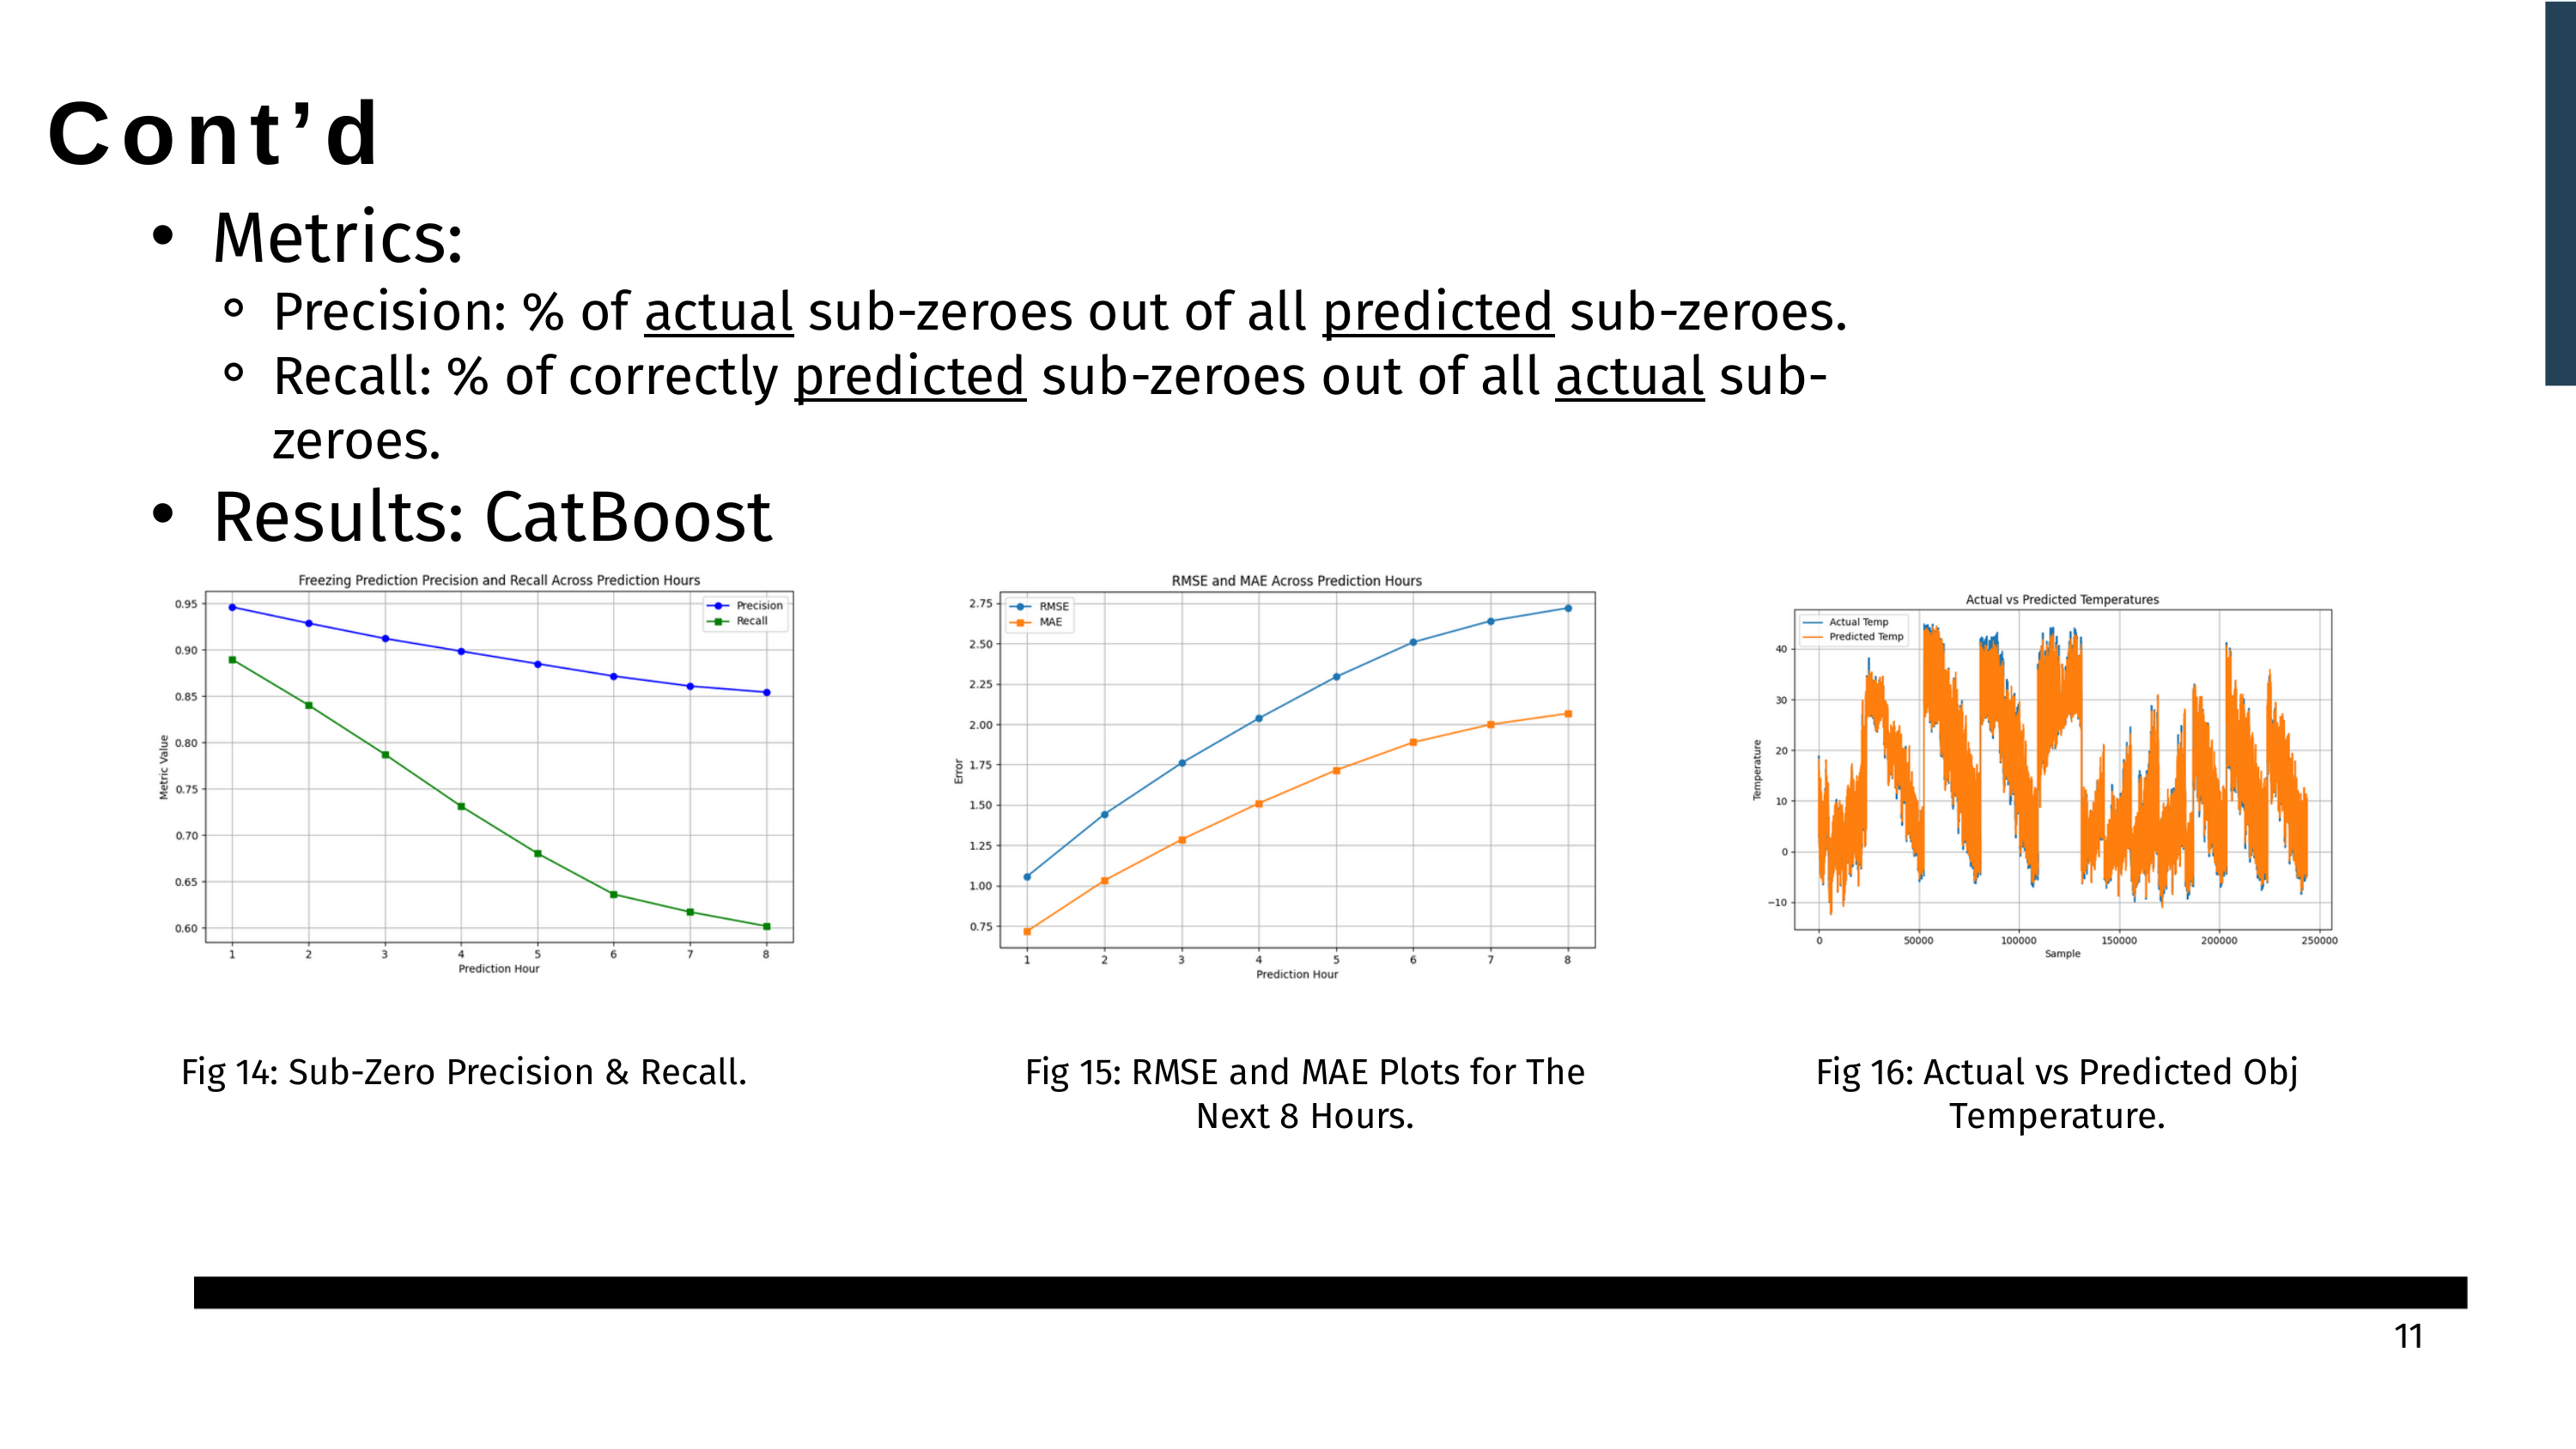

Cont’d
Metrics:
Precision: % of actual sub-zeroes out of all predicted sub-zeroes.
Recall: % of correctly predicted sub-zeroes out of all actual sub-zeroes.
Results: CatBoost

Fig 14: Sub-Zero Precision & Recall.
Fig 15: RMSE and MAE Plots for The Next 8 Hours.
Fig 16: Actual vs Predicted Obj Temperature.

11